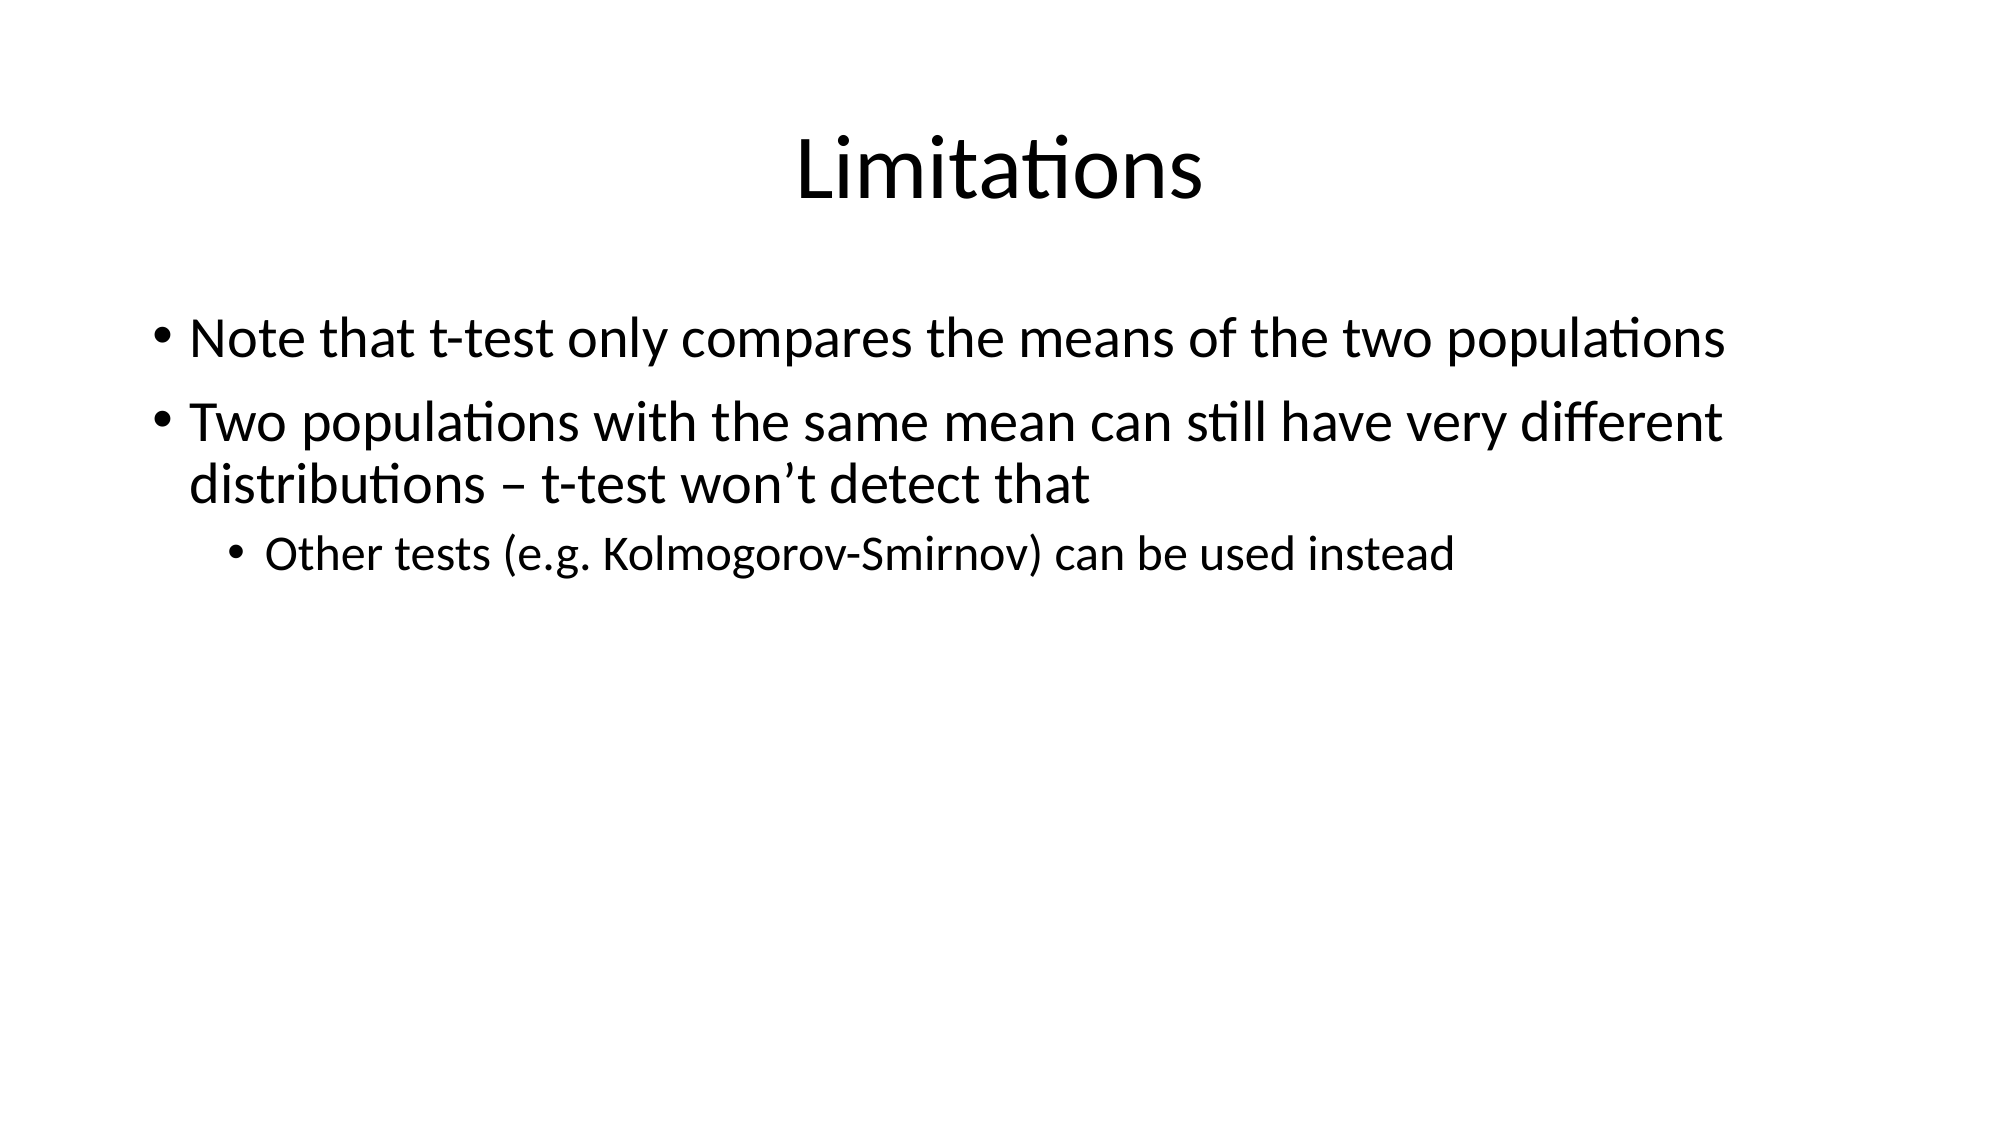

# Limitations
Note that t-test only compares the means of the two populations
Two populations with the same mean can still have very different distributions – t-test won’t detect that
Other tests (e.g. Kolmogorov-Smirnov) can be used instead